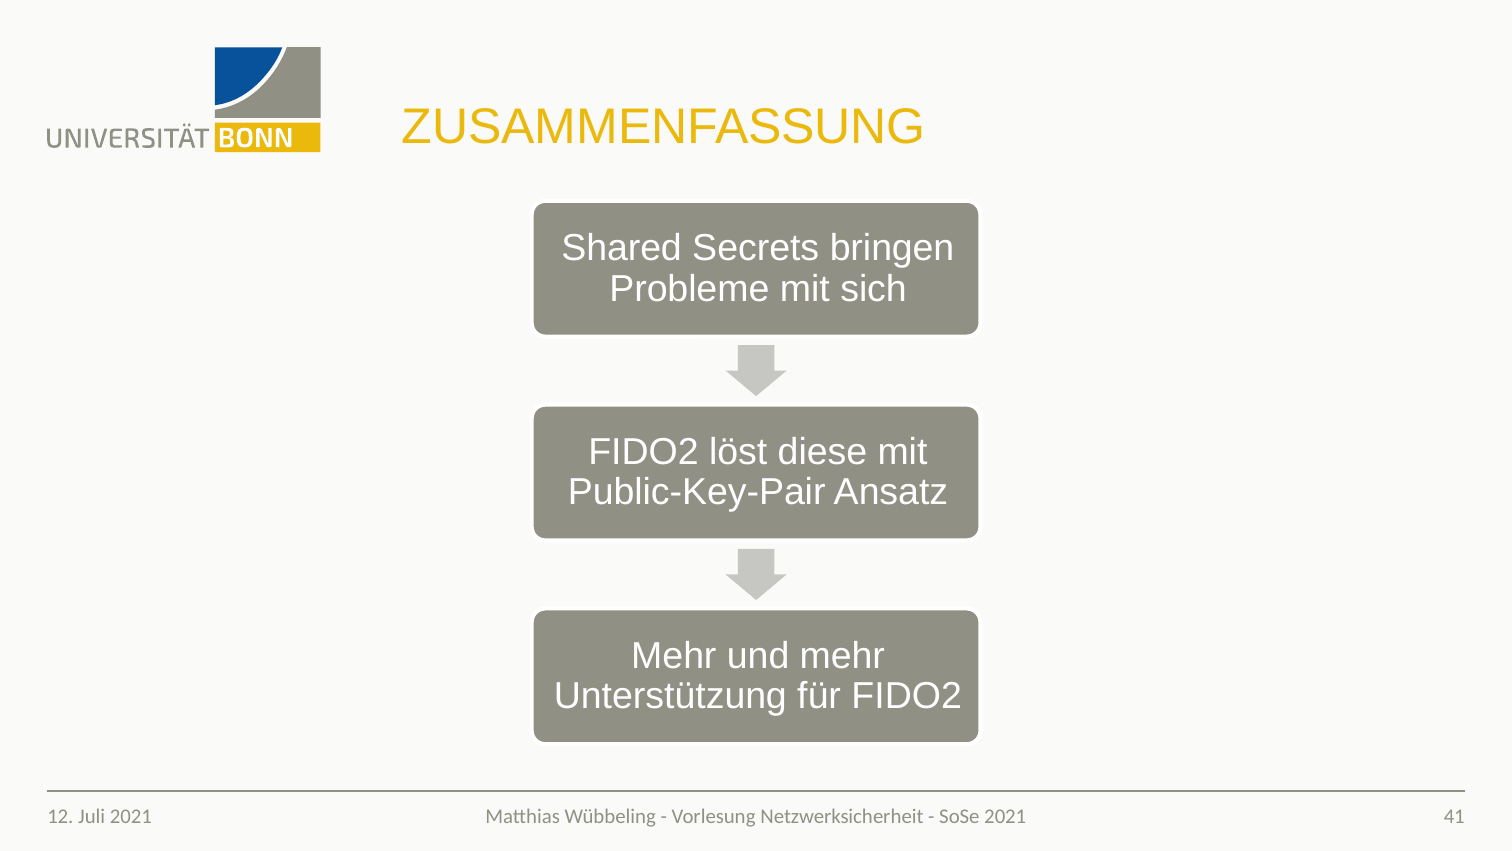

# Zusammenfassung
Shared Secrets bringen Probleme mit sich

FIDO2 löst diese mit Public-Key-Pair Ansatz

Mehr und mehr Unterstützung für FIDO2
12. Juli 2021
41
Matthias Wübbeling - Vorlesung Netzwerksicherheit - SoSe 2021